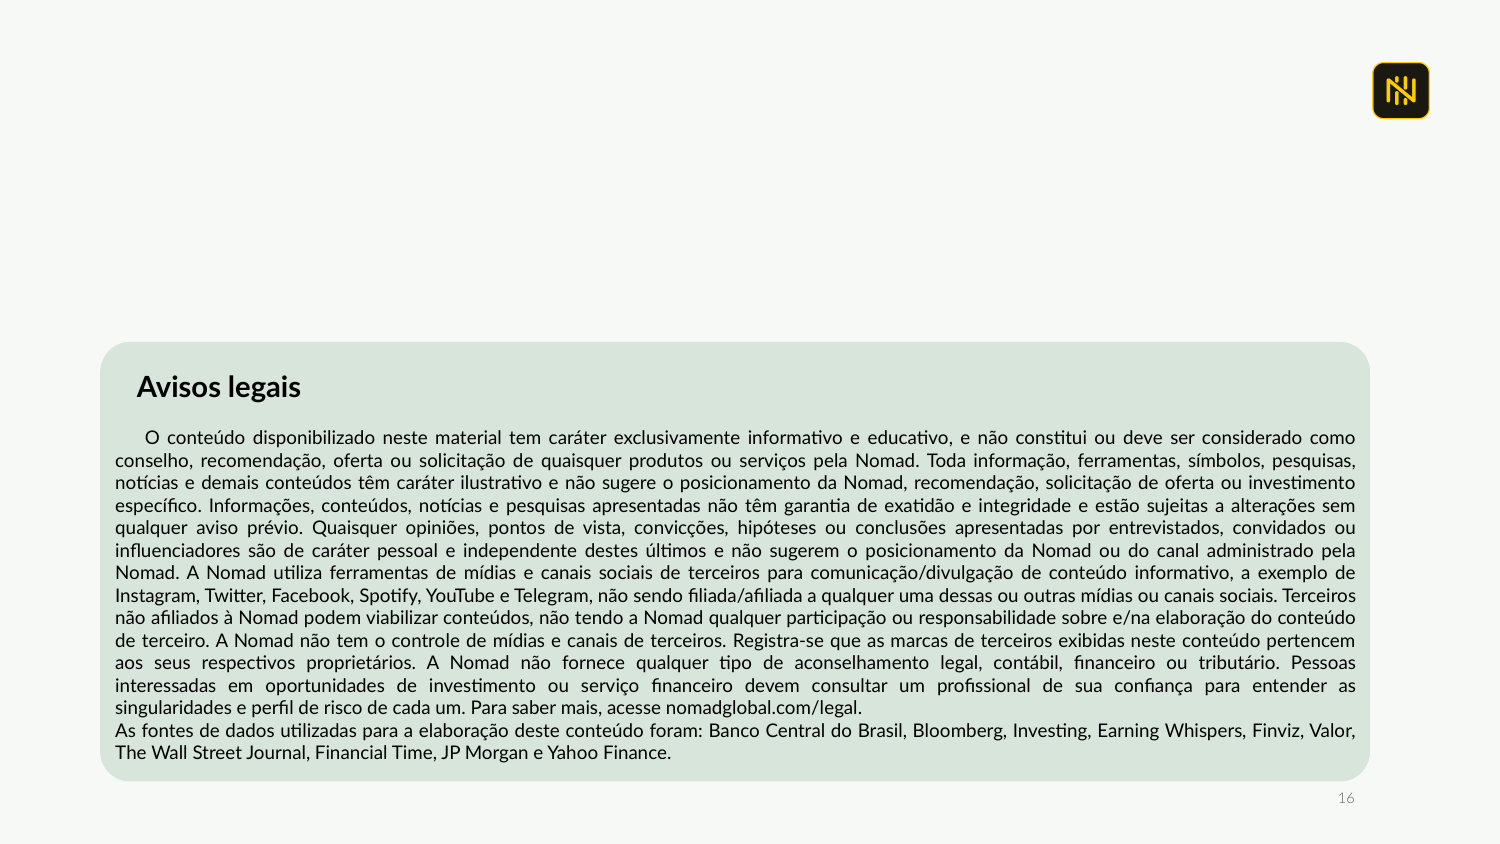

Avisos legais
    O conteúdo disponibilizado neste material tem caráter exclusivamente informativo e educativo, e não constitui ou deve ser considerado como conselho, recomendação, oferta ou solicitação de quaisquer produtos ou serviços pela Nomad. Toda informação, ferramentas, símbolos, pesquisas, notícias e demais conteúdos têm caráter ilustrativo e não sugere o posicionamento da Nomad, recomendação, solicitação de oferta ou investimento específico. Informações, conteúdos, notícias e pesquisas apresentadas não têm garantia de exatidão e integridade e estão sujeitas a alterações sem qualquer aviso prévio. Quaisquer opiniões, pontos de vista, convicções, hipóteses ou conclusões apresentadas por entrevistados, convidados ou influenciadores são de caráter pessoal e independente destes últimos e não sugerem o posicionamento da Nomad ou do canal administrado pela Nomad. A Nomad utiliza ferramentas de mídias e canais sociais de terceiros para comunicação/divulgação de conteúdo informativo, a exemplo de Instagram, Twitter, Facebook, Spotify, YouTube e Telegram, não sendo filiada/afiliada a qualquer uma dessas ou outras mídias ou canais sociais. Terceiros não afiliados à Nomad podem viabilizar conteúdos, não tendo a Nomad qualquer participação ou responsabilidade sobre e/na elaboração do conteúdo de terceiro. A Nomad não tem o controle de mídias e canais de terceiros. Registra-se que as marcas de terceiros exibidas neste conteúdo pertencem aos seus respectivos proprietários. A Nomad não fornece qualquer tipo de aconselhamento legal, contábil, financeiro ou tributário. Pessoas interessadas em oportunidades de investimento ou serviço financeiro devem consultar um profissional de sua confiança para entender as singularidades e perfil de risco de cada um. Para saber mais, acesse nomadglobal.com/legal.
As fontes de dados utilizadas para a elaboração deste conteúdo foram: Banco Central do Brasil, Bloomberg, Investing, Earning Whispers, Finviz, Valor, The Wall Street Journal, Financial Time, JP Morgan e Yahoo Finance.